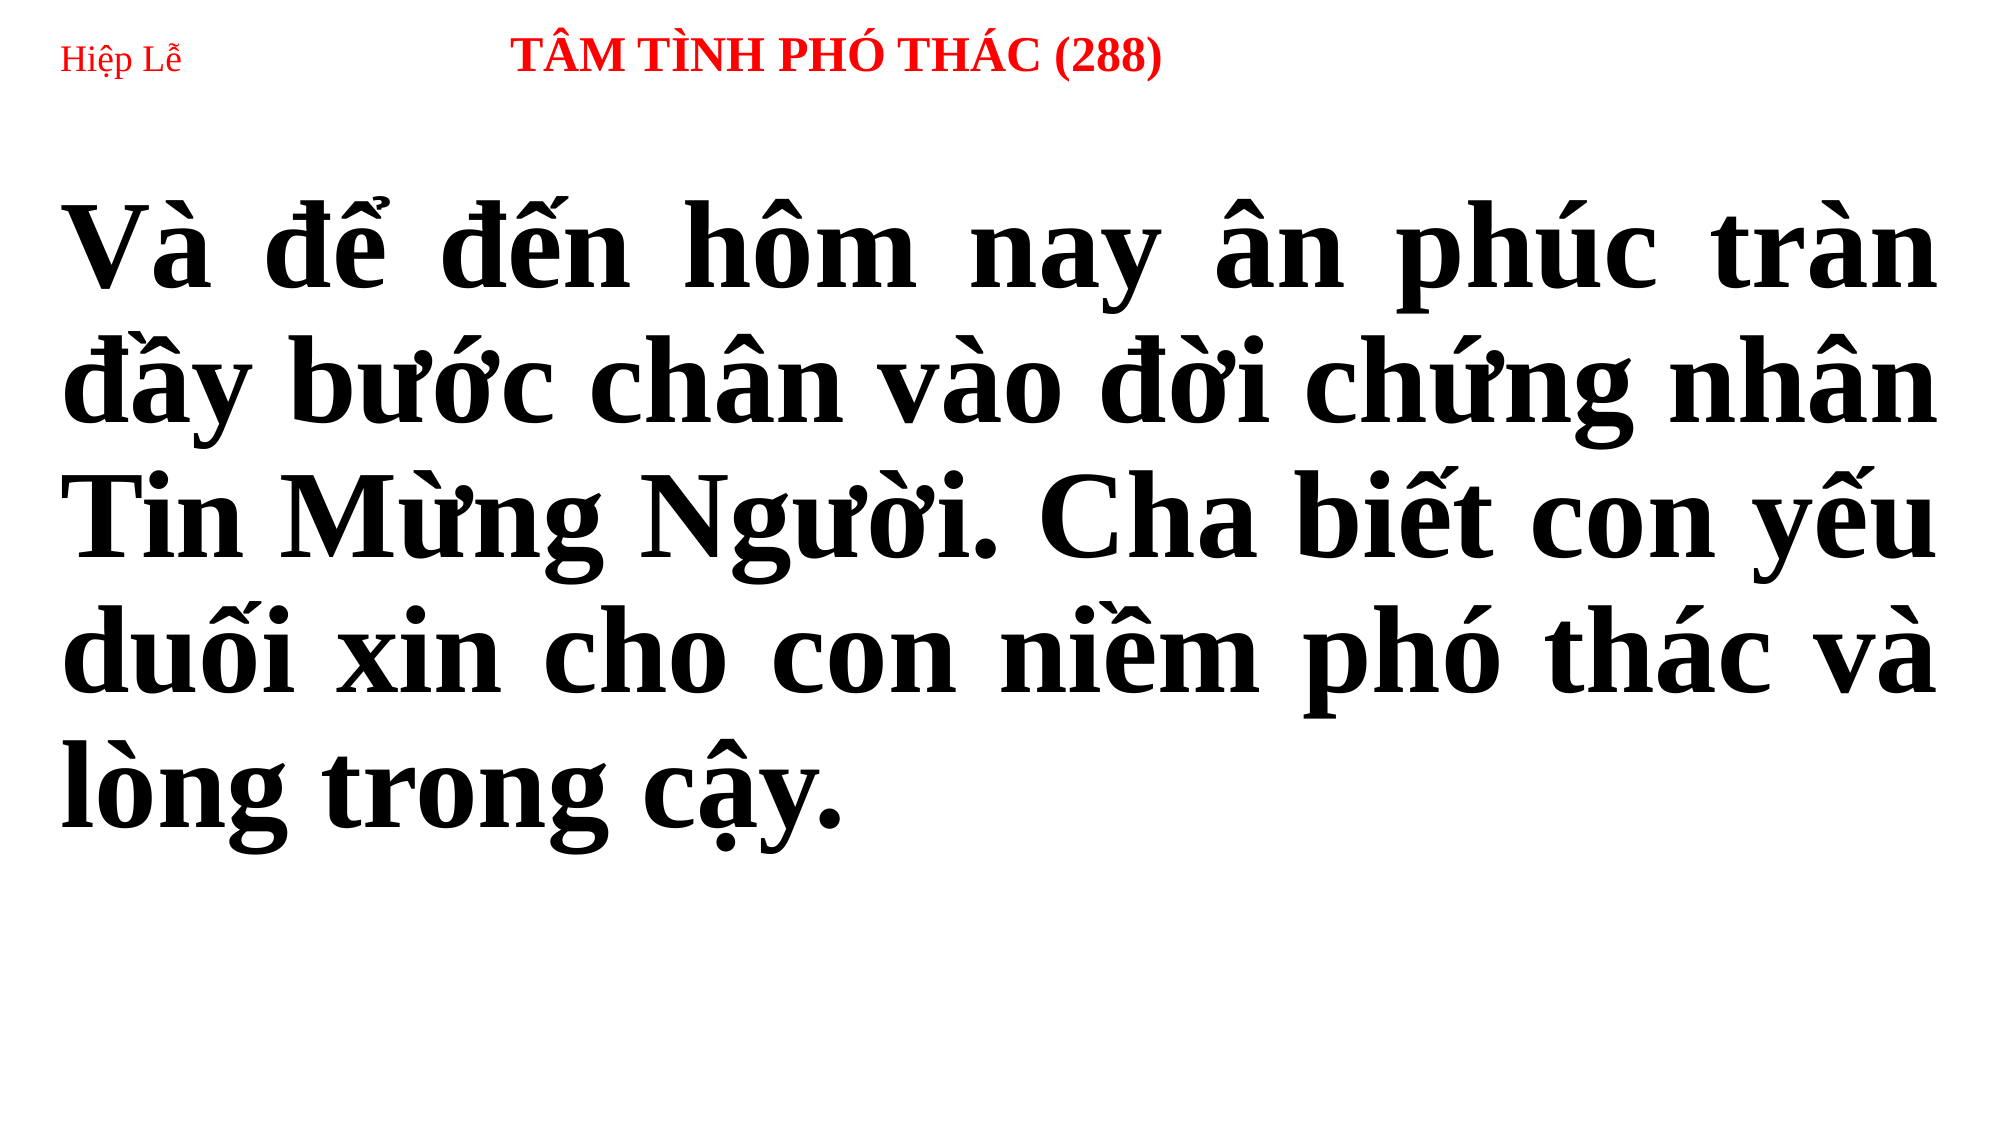

# Hiệp Lễ                    	TÂM TÌNH PHÓ THÁC (288)
Và để đến hôm nay ân phúc tràn đầy bước chân vào đời chứng nhân Tin Mừng Người. Cha biết con yếu duối xin cho con niềm phó thác và lòng trong cậy.